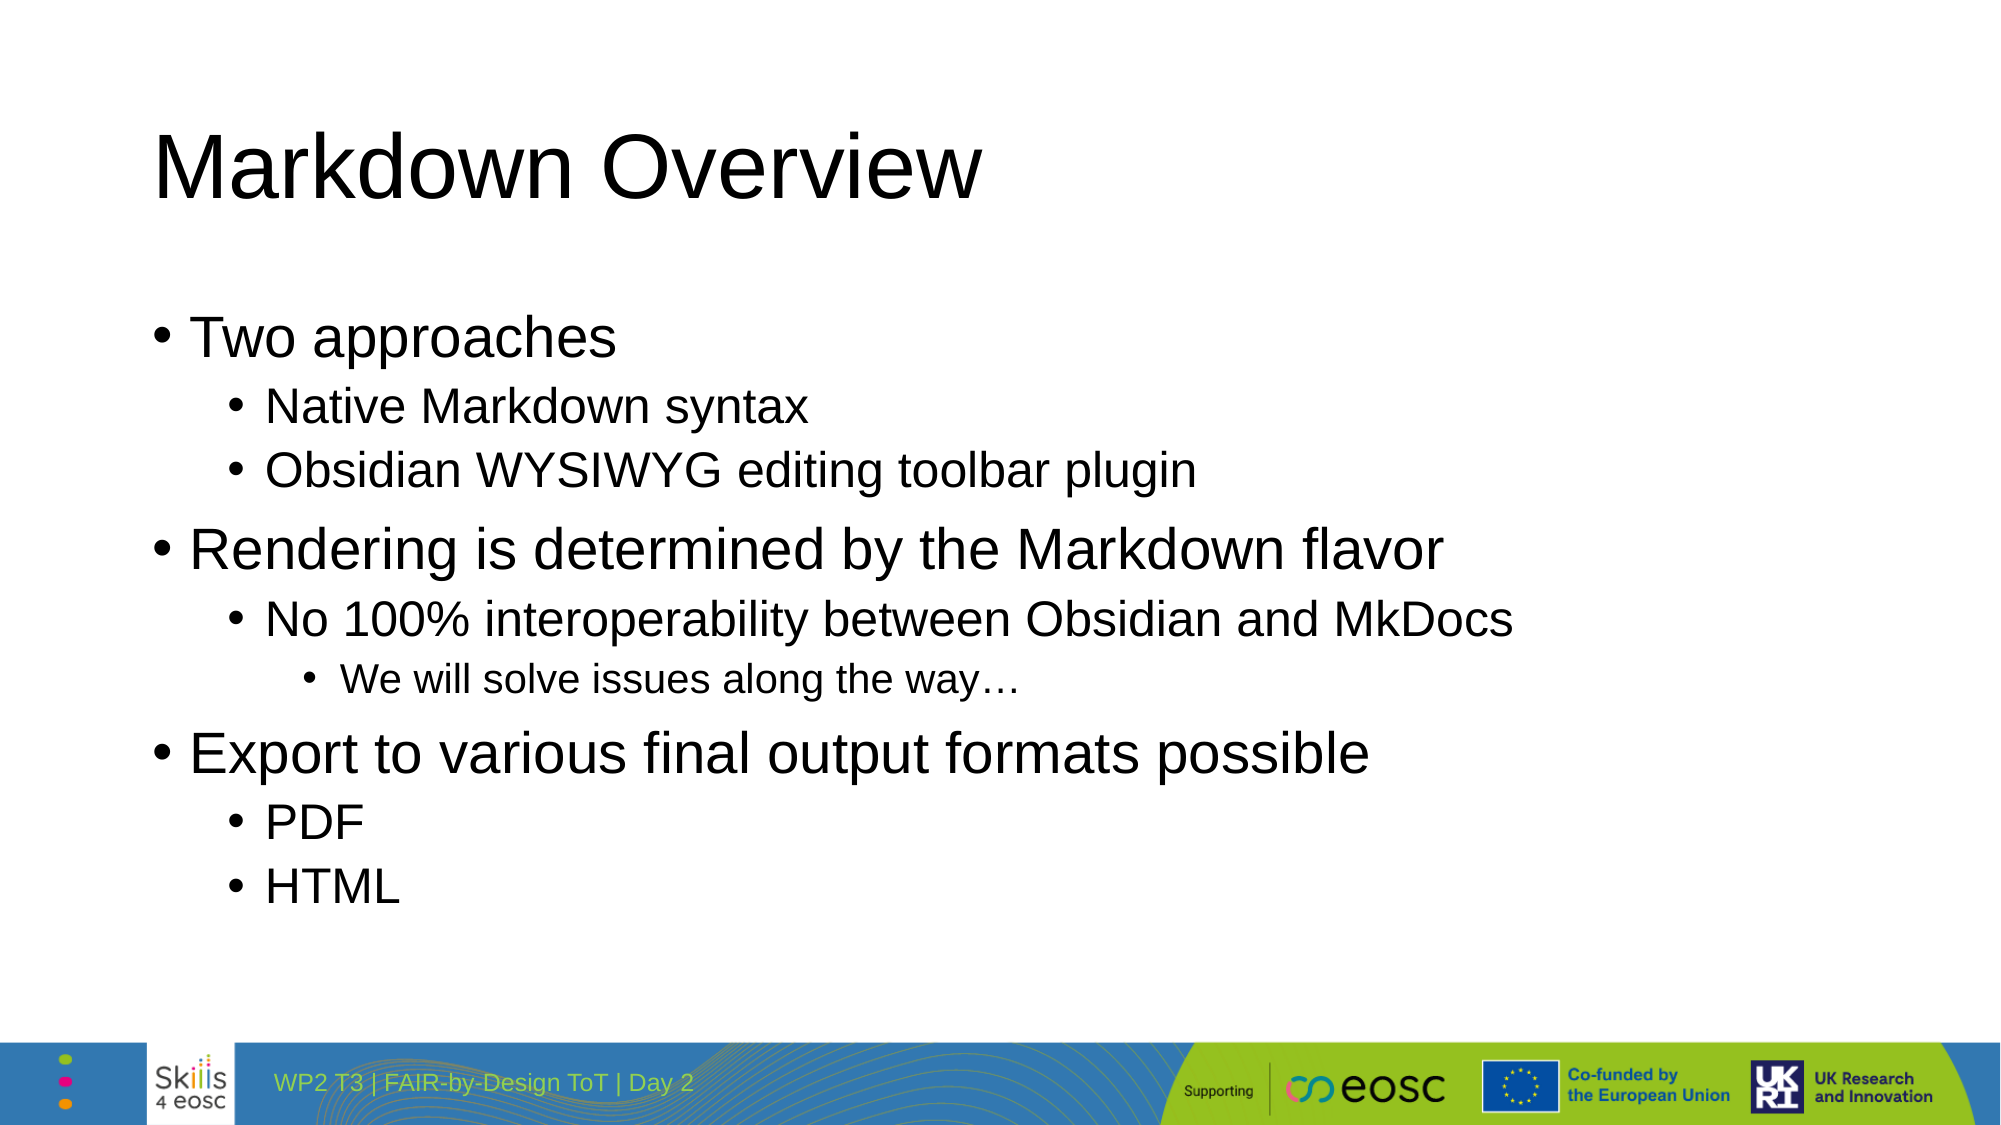

# Markdown Overview
Two approaches
Native Markdown syntax
Obsidian WYSIWYG editing toolbar plugin
Rendering is determined by the Markdown flavor
No 100% interoperability between Obsidian and MkDocs
We will solve issues along the way…
Export to various final output formats possible
PDF
HTML
WP2 T3 | FAIR-by-Design ToT | Day 2